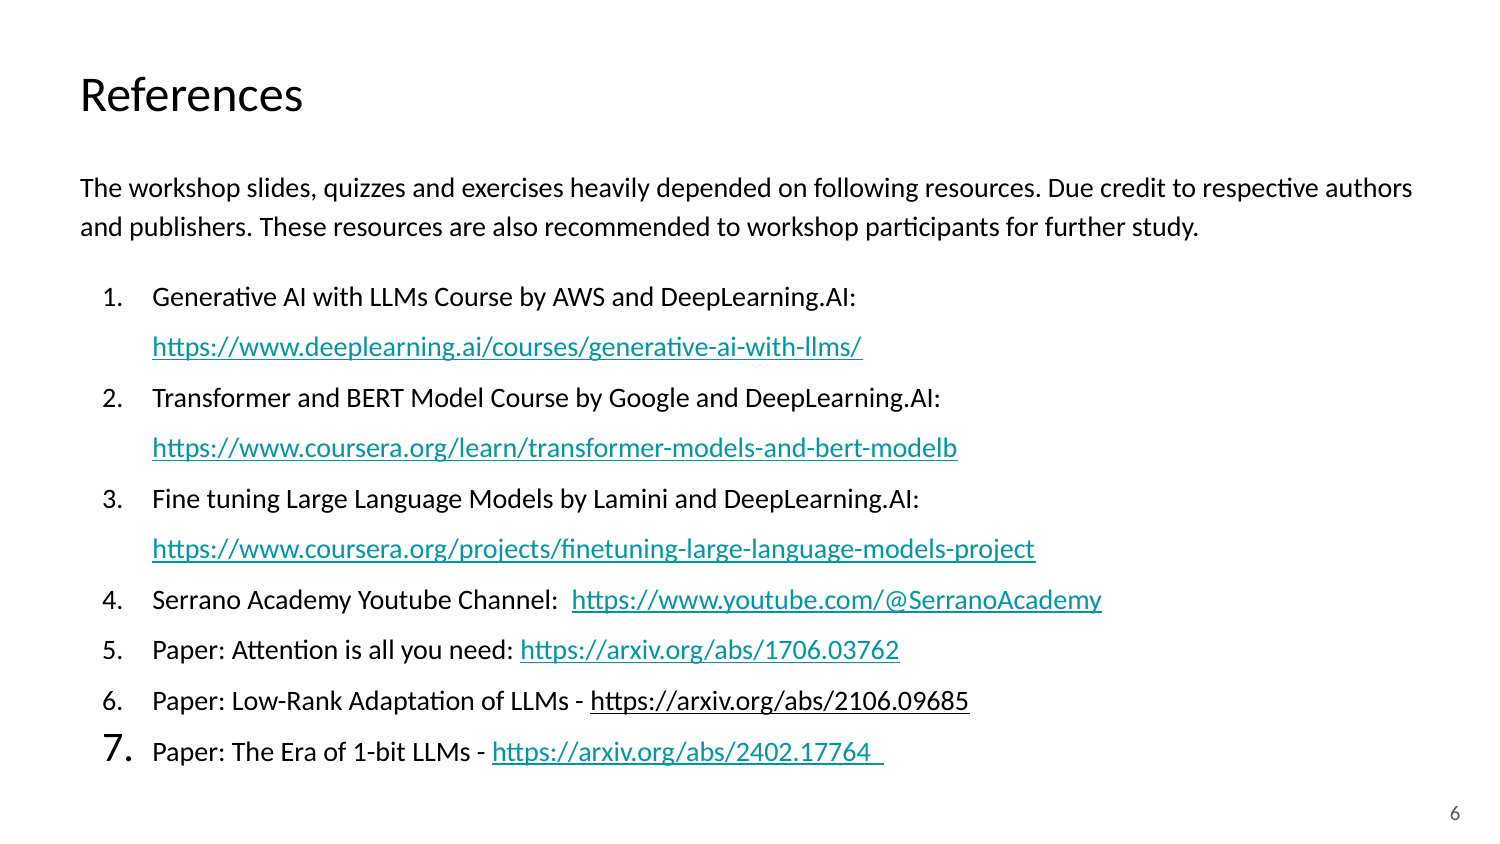

# References

The workshop slides, quizzes and exercises heavily depended on following resources. Due credit to respective authors and publishers. These resources are also recommended to workshop participants for further study.
Generative AI with LLMs Course by AWS and DeepLearning.AI: https://www.deeplearning.ai/courses/generative-ai-with-llms/
Transformer and BERT Model Course by Google and DeepLearning.AI: https://www.coursera.org/learn/transformer-models-and-bert-modelb
Fine tuning Large Language Models by Lamini and DeepLearning.AI: https://www.coursera.org/projects/finetuning-large-language-models-project
Serrano Academy Youtube Channel:  https://www.youtube.com/@SerranoAcademy
Paper: Attention is all you need: https://arxiv.org/abs/1706.03762
Paper: Low-Rank Adaptation of LLMs - https://arxiv.org/abs/2106.09685
Paper: The Era of 1-bit LLMs - https://arxiv.org/abs/2402.17764
6